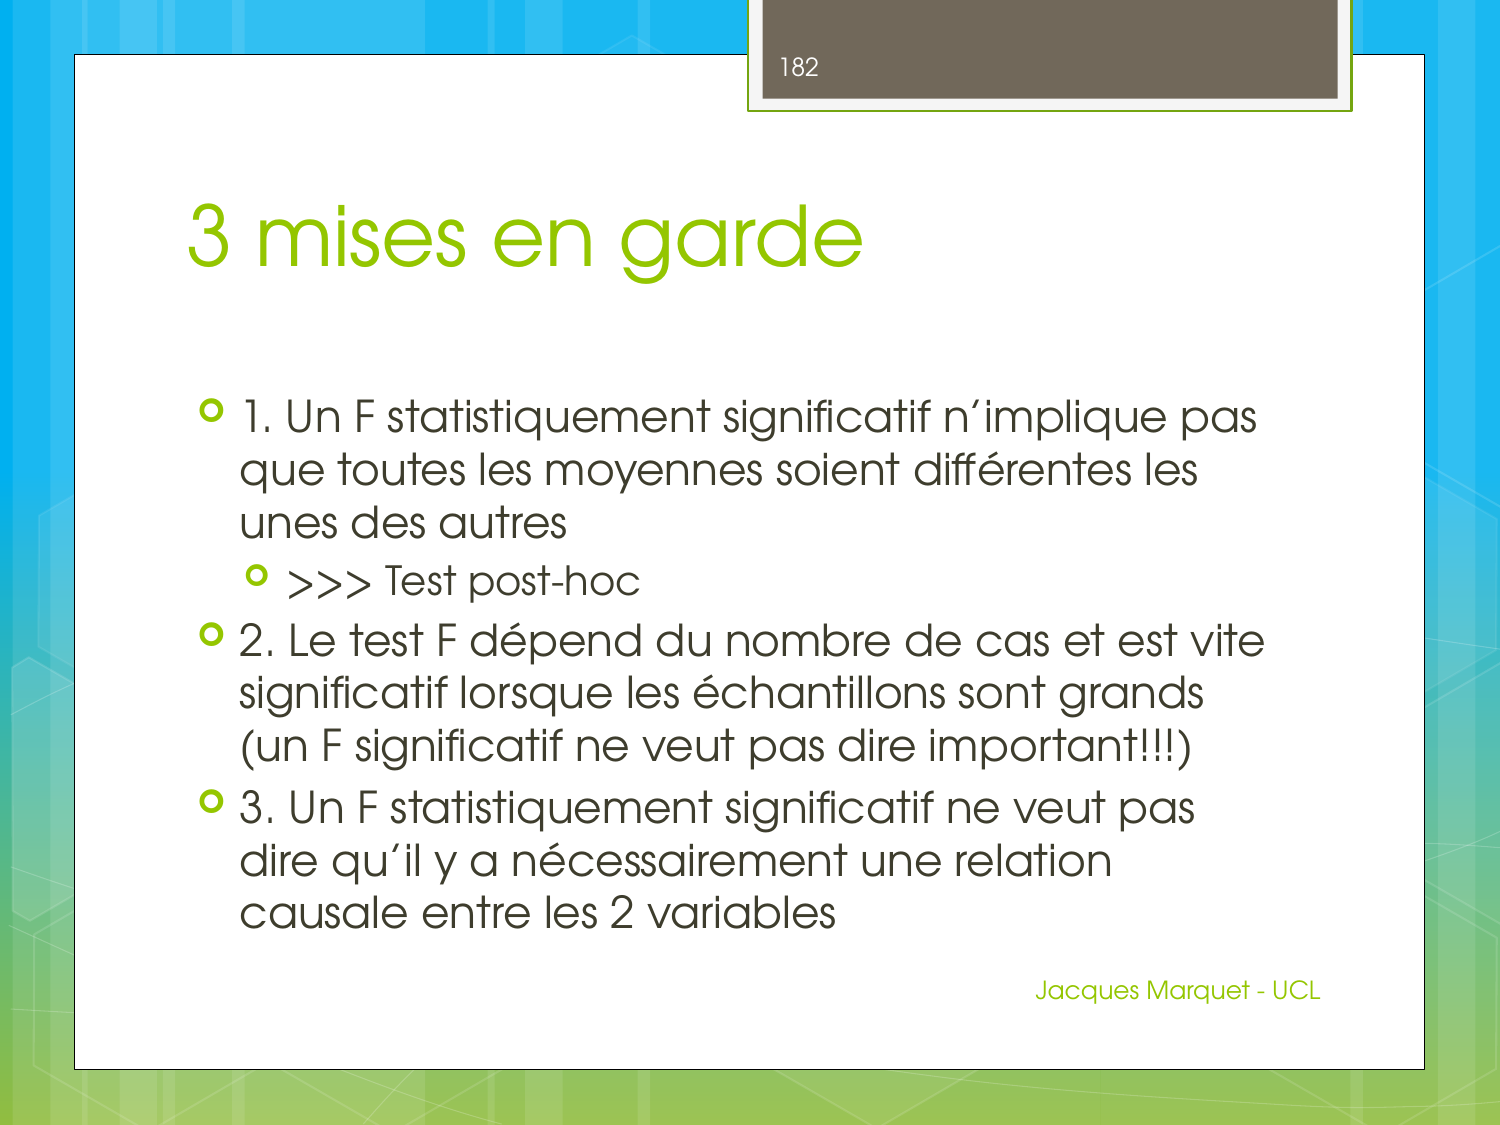

182
# 3 mises en garde
1. Un F statistiquement significatif n’implique pas que toutes les moyennes soient différentes les unes des autres
>>> Test post-hoc
2. Le test F dépend du nombre de cas et est vite significatif lorsque les échantillons sont grands (un F significatif ne veut pas dire important!!!)
3. Un F statistiquement significatif ne veut pas dire qu’il y a nécessairement une relation causale entre les 2 variables
Jacques Marquet - UCL